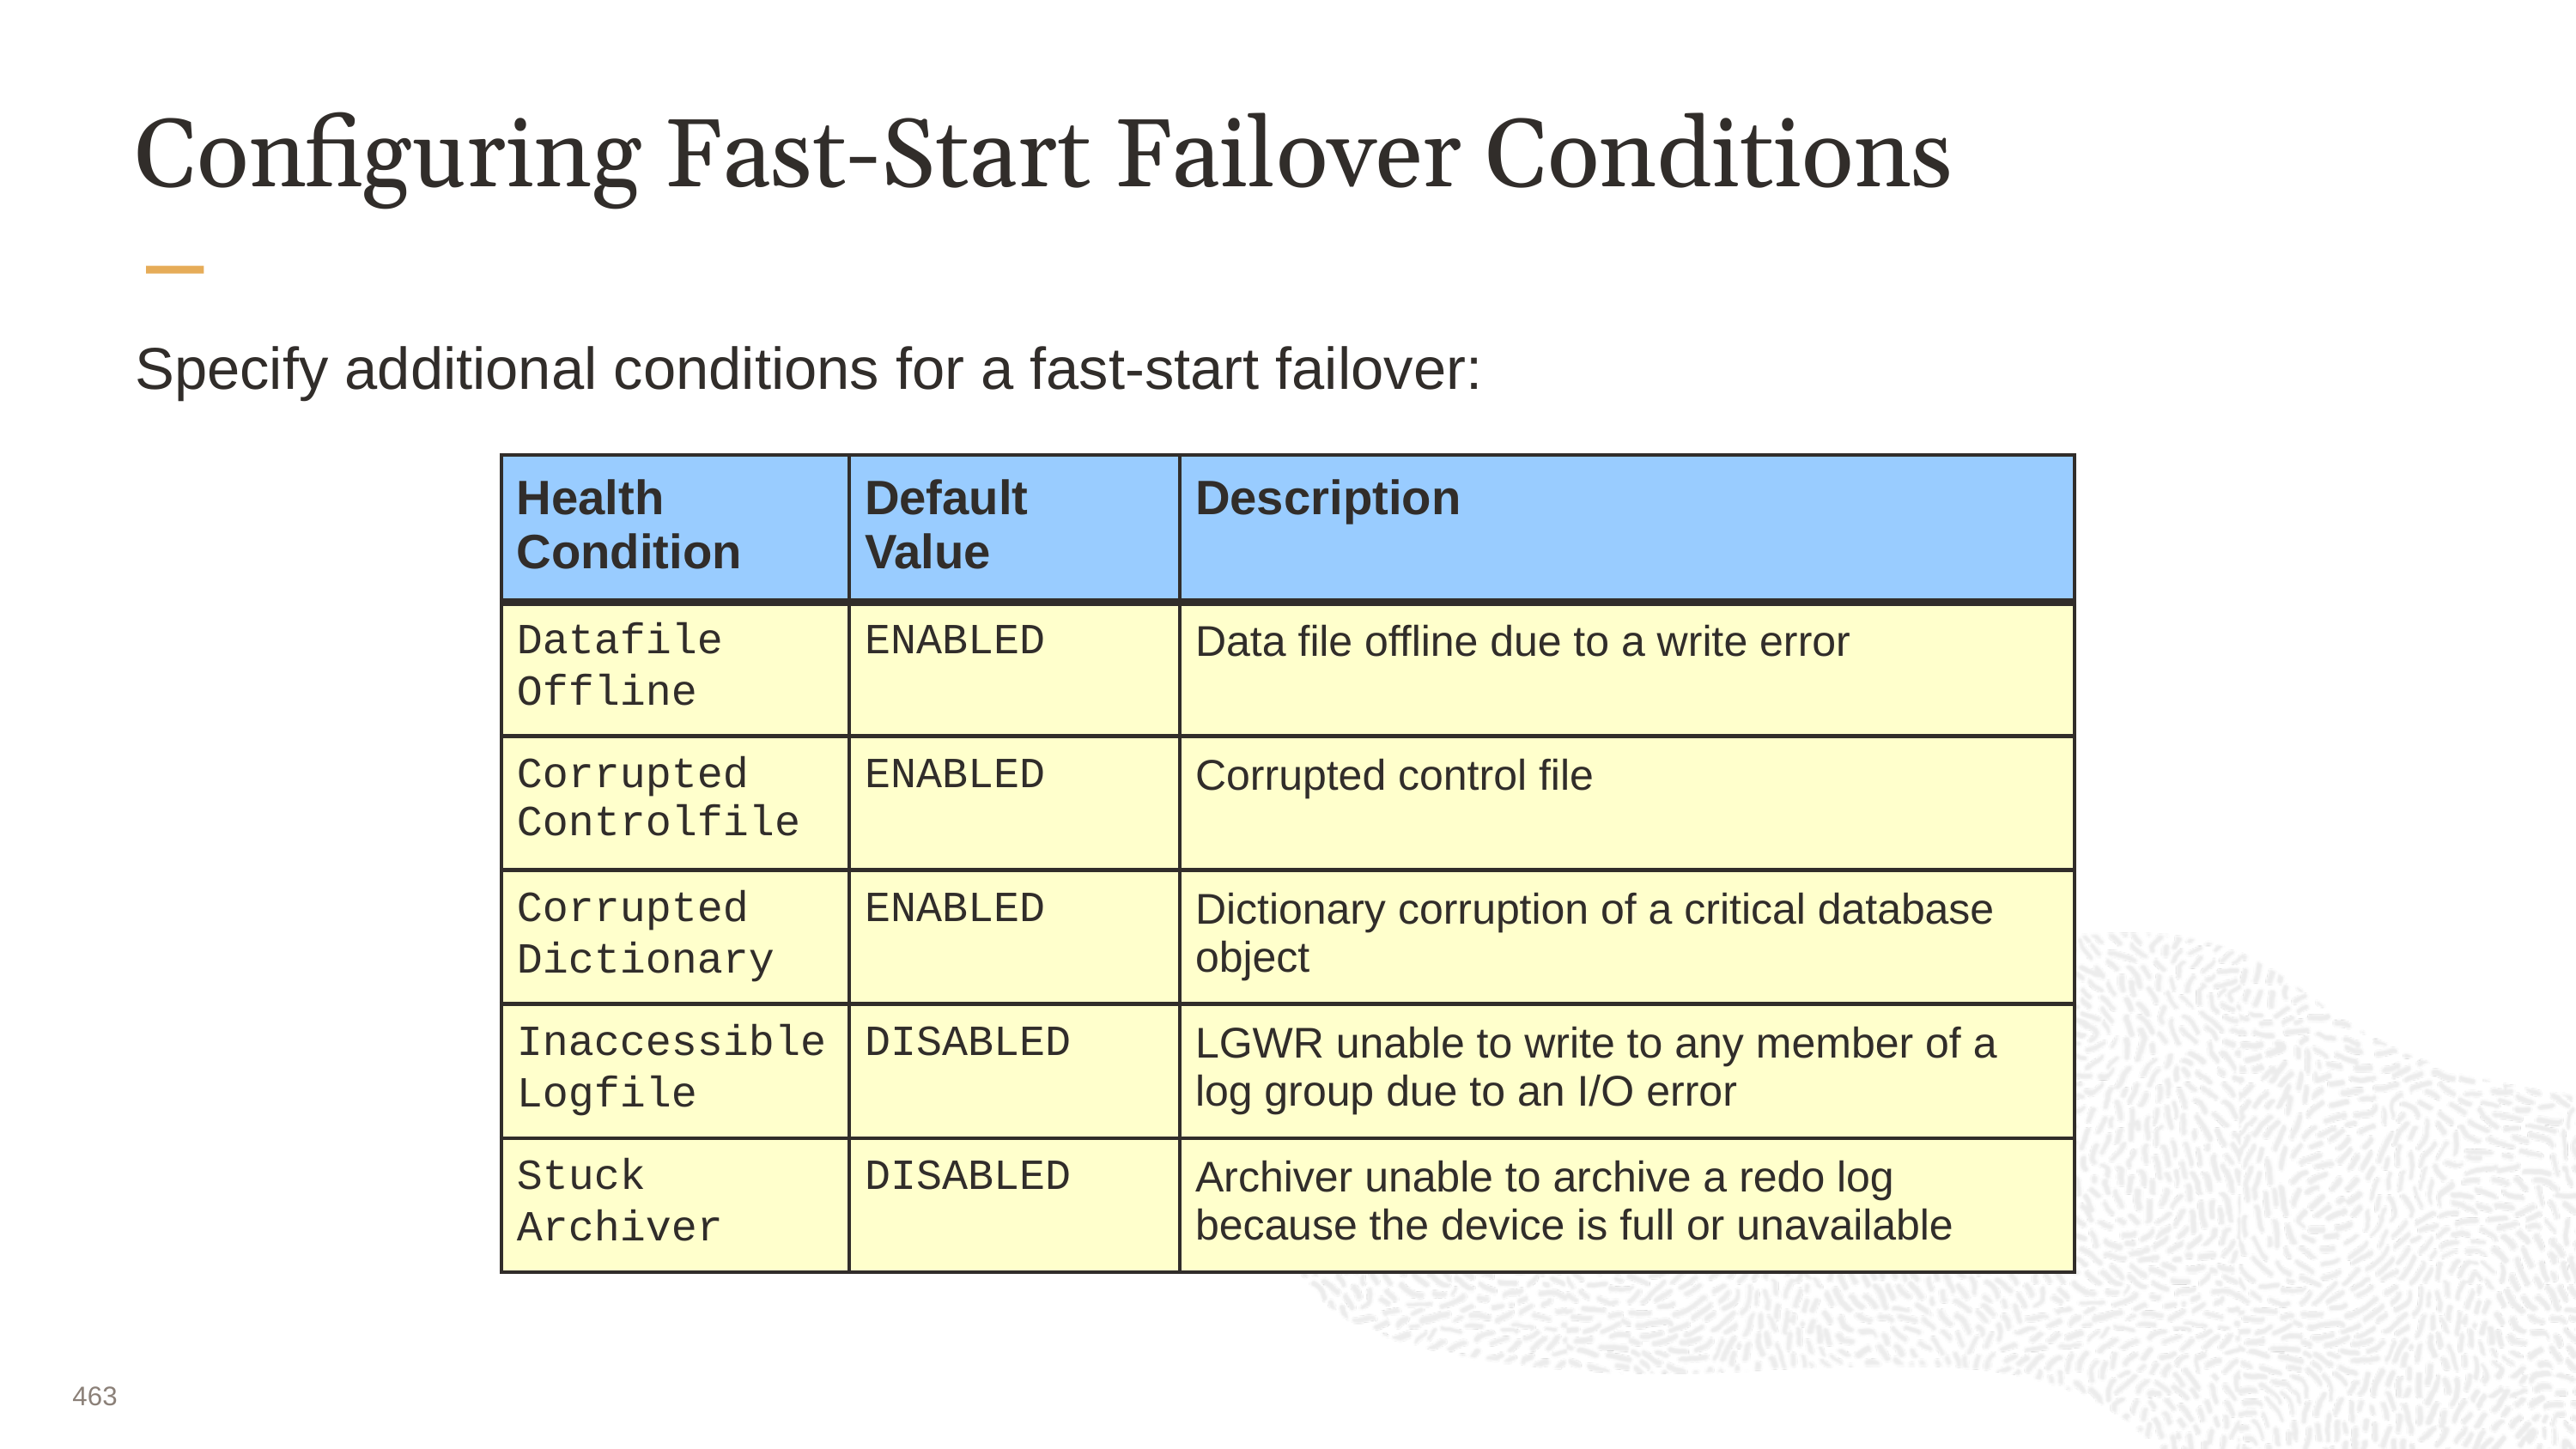

# Configuring Fast-Start Failover Conditions
Specify additional conditions for a fast-start failover:
| Health Condition | Default Value | Description |
| --- | --- | --- |
| Datafile Offline | ENABLED | Data file offline due to a write error |
| Corrupted Controlfile | ENABLED | Corrupted control file |
| Corrupted Dictionary | ENABLED | Dictionary corruption of a critical database object |
| Inaccessible Logfile | DISABLED | LGWR unable to write to any member of a log group due to an I/O error |
| Stuck Archiver | DISABLED | Archiver unable to archive a redo log because the device is full or unavailable |